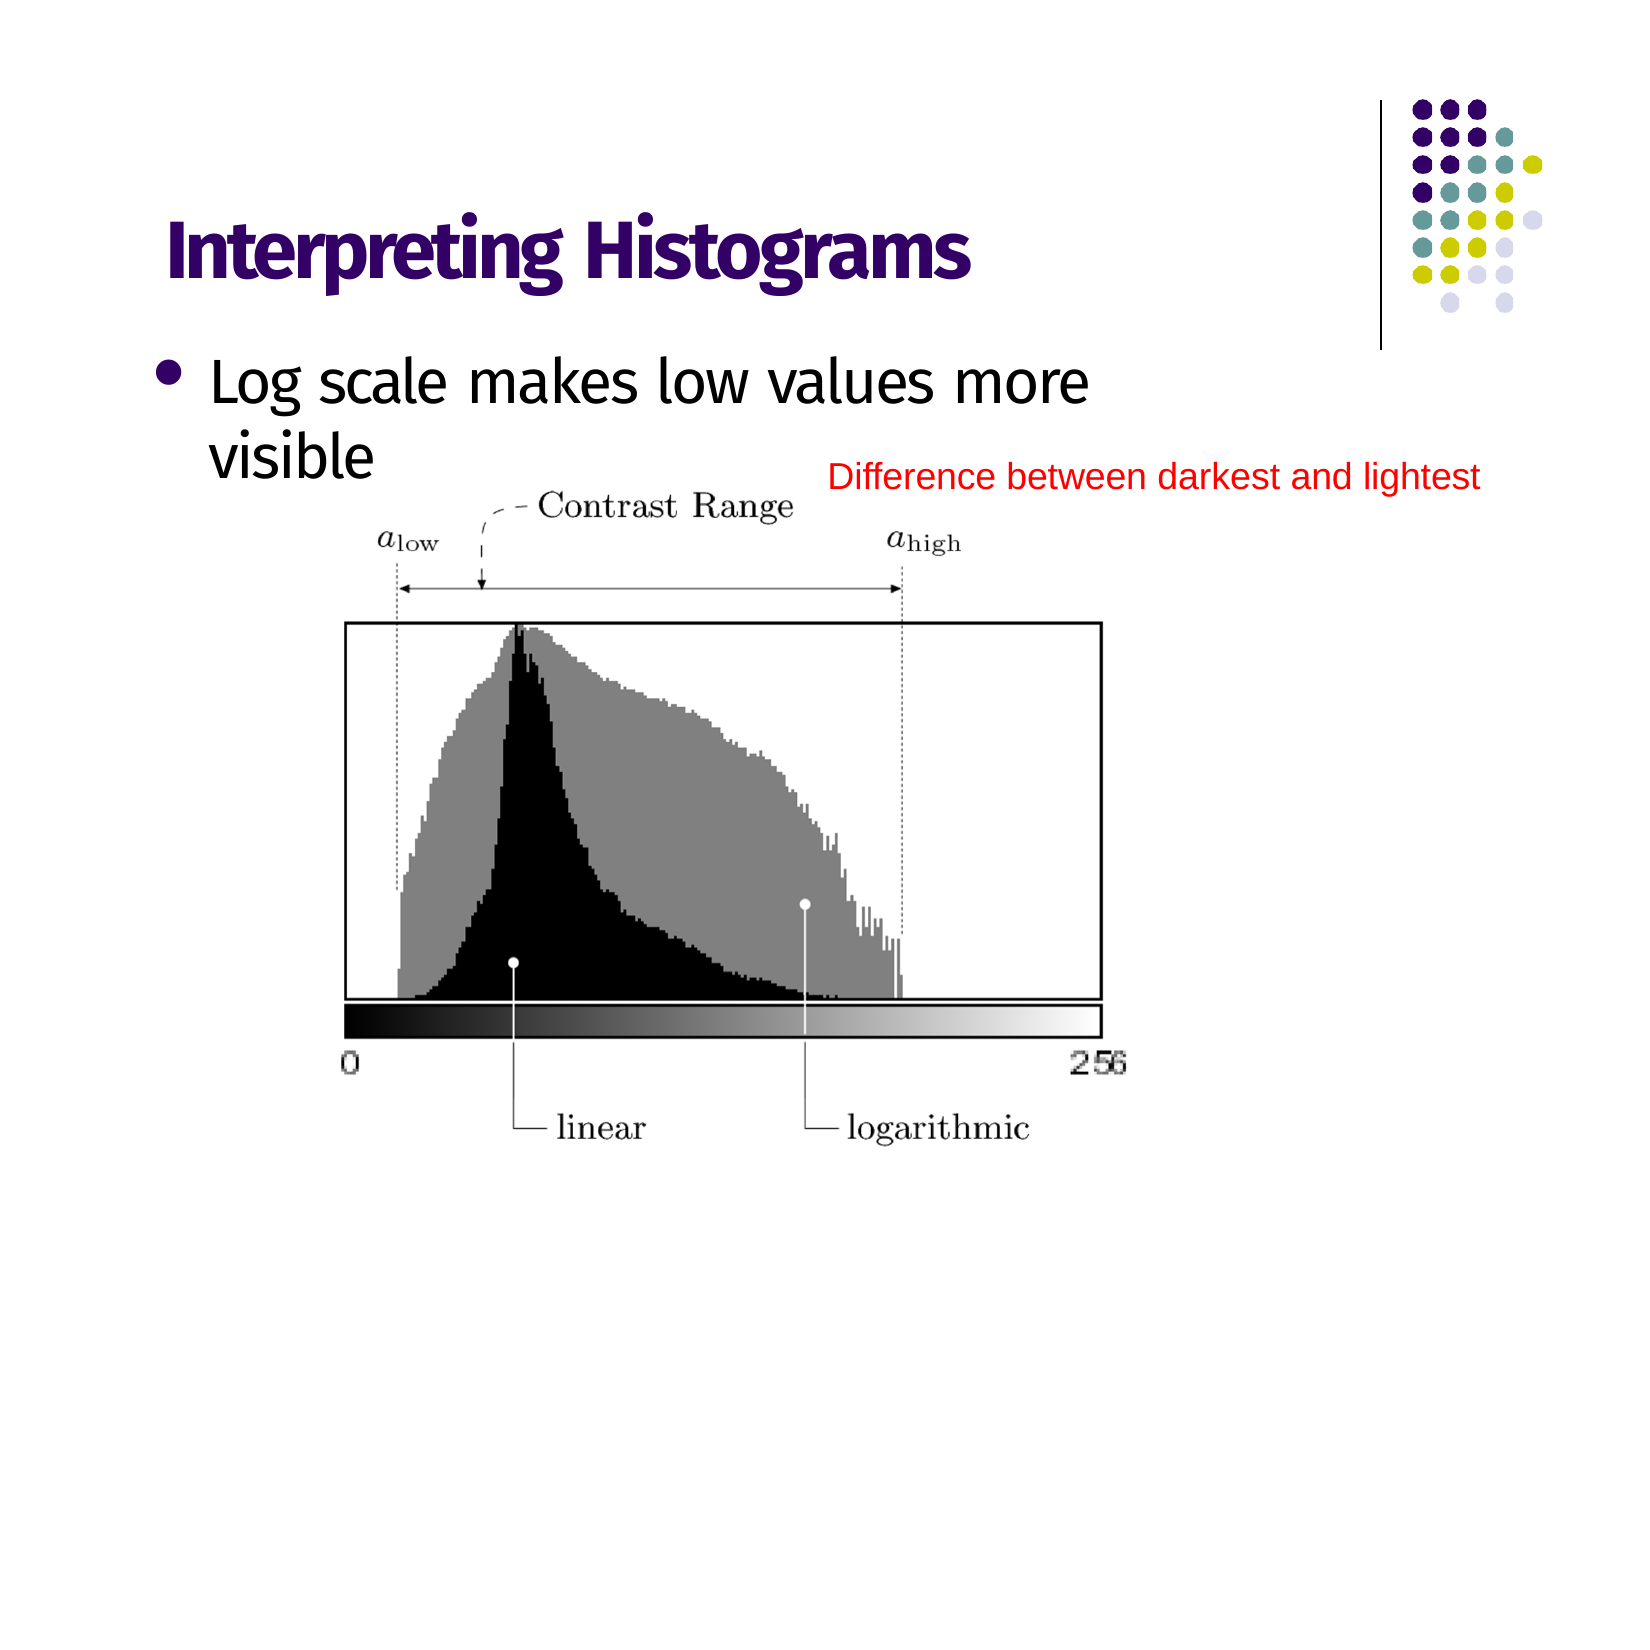

# Interpreting Histograms
Log scale makes low values more visible
Difference between darkest and lightest